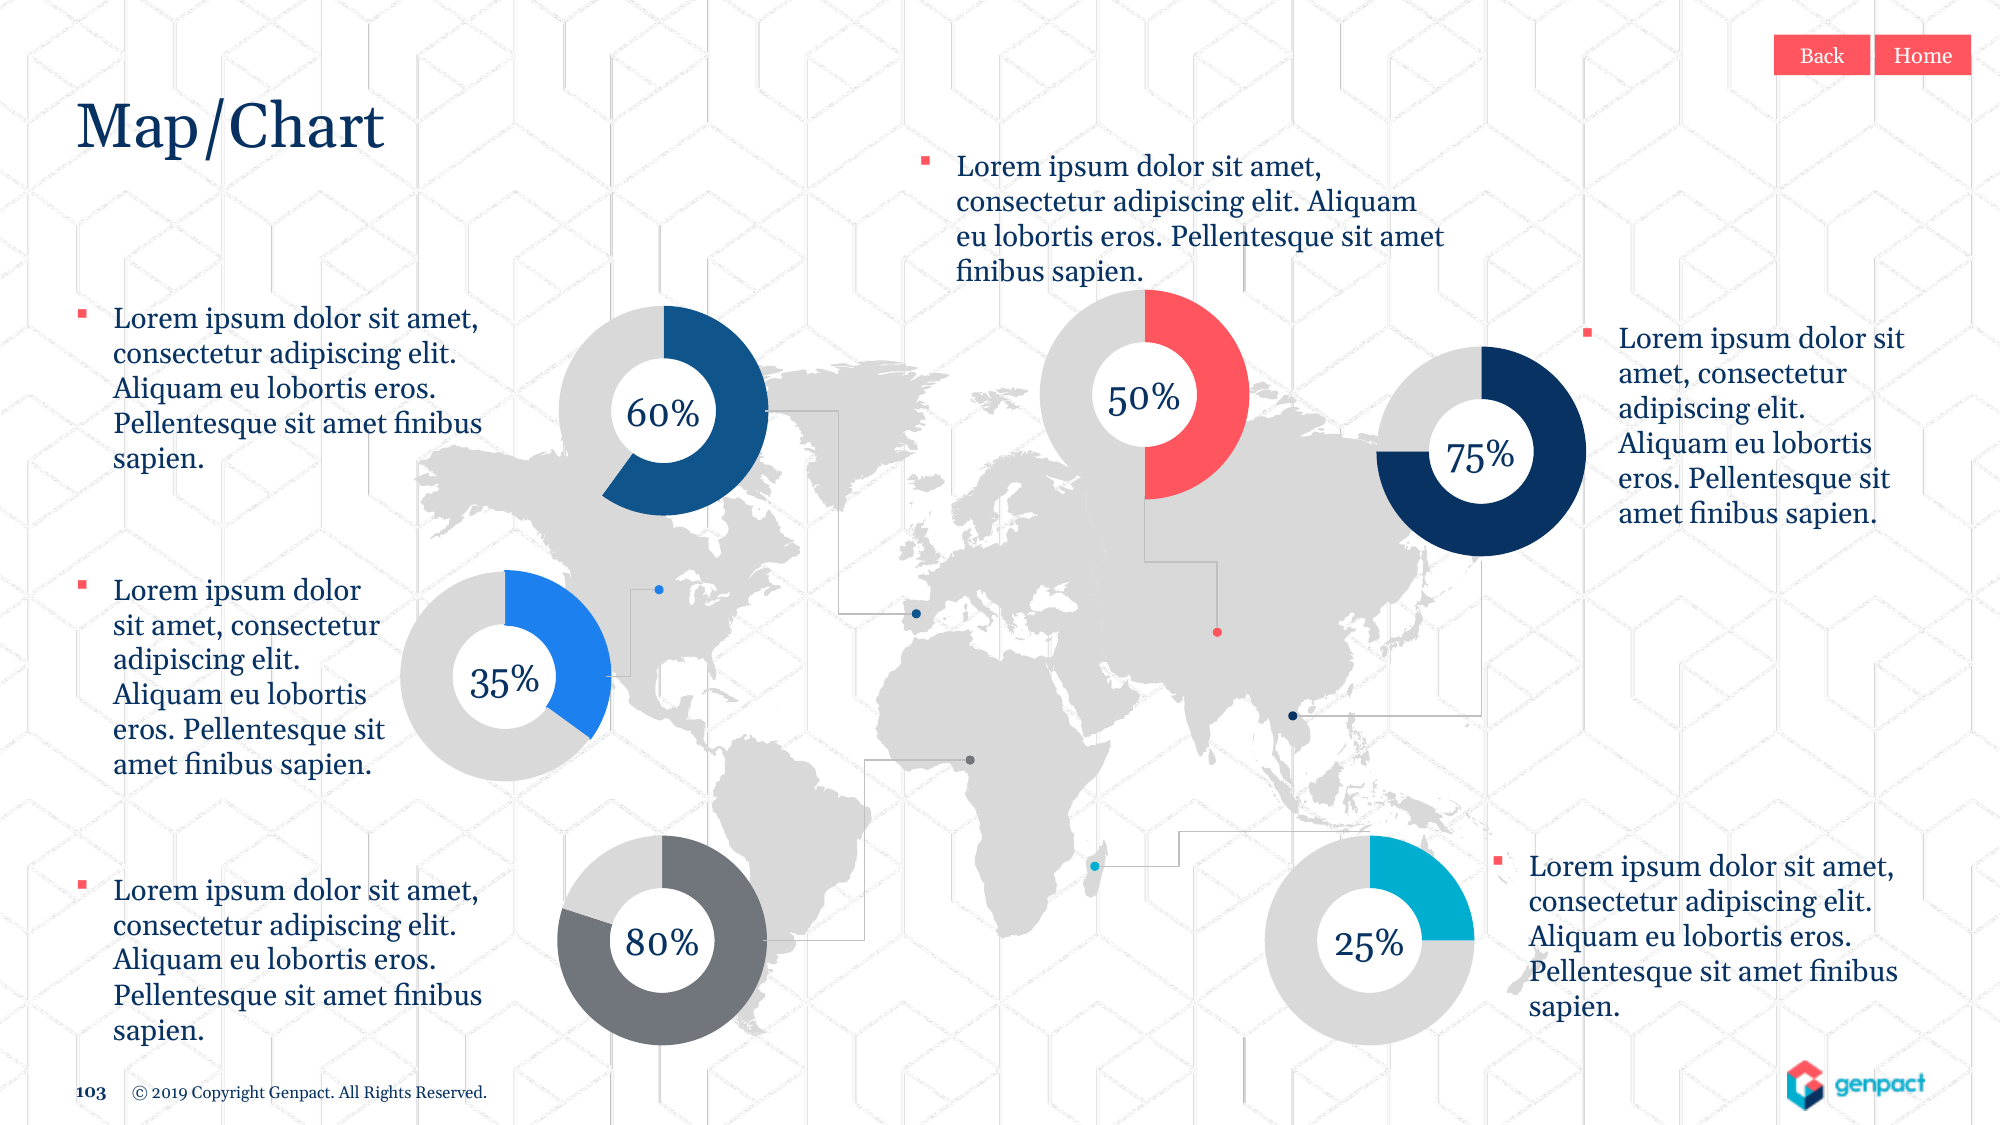

Back
Home
Map/Chart
Lorem ipsum dolor sit amet, consectetur adipiscing elit. Aliquam eu lobortis eros. Pellentesque sit amet finibus sapien.

### Chart

| Category | Sales |
|---|---|
| 1st Qtr | 50.0 |
| 2nd Qtr | 50.0 |
50%
Lorem ipsum dolor sit amet, consectetur adipiscing elit. Aliquam eu lobortis eros. Pellentesque sit amet finibus sapien.

### Chart

| Category | Sales |
|---|---|
| 1st Qtr | 60.0 |
| 2nd Qtr | 40.0 |
60%
Lorem ipsum dolor sit amet, consectetur adipiscing elit. Aliquam eu lobortis eros. Pellentesque sit amet finibus sapien.

### Chart

| Category | Sales |
|---|---|
| 1st Qtr | 75.0 |
| 2nd Qtr | 25.0 |
75%

### Chart

| Category | Sales |
|---|---|
| 1st Qtr | 35.0 |
| 2nd Qtr | 65.0 |
Lorem ipsum dolor sit amet, consectetur adipiscing elit. Aliquam eu lobortis eros. Pellentesque sit amet finibus sapien.
35%

### Chart

| Category | Sales |
|---|---|
| 1st Qtr | 80.0 |
| 2nd Qtr | 20.0 |

### Chart

| Category | Sales |
|---|---|
| 1st Qtr | 25.0 |
| 2nd Qtr | 75.0 |
80%
25%
Lorem ipsum dolor sit amet, consectetur adipiscing elit. Aliquam eu lobortis eros. Pellentesque sit amet finibus sapien.

Lorem ipsum dolor sit amet, consectetur adipiscing elit. Aliquam eu lobortis eros. Pellentesque sit amet finibus sapien.